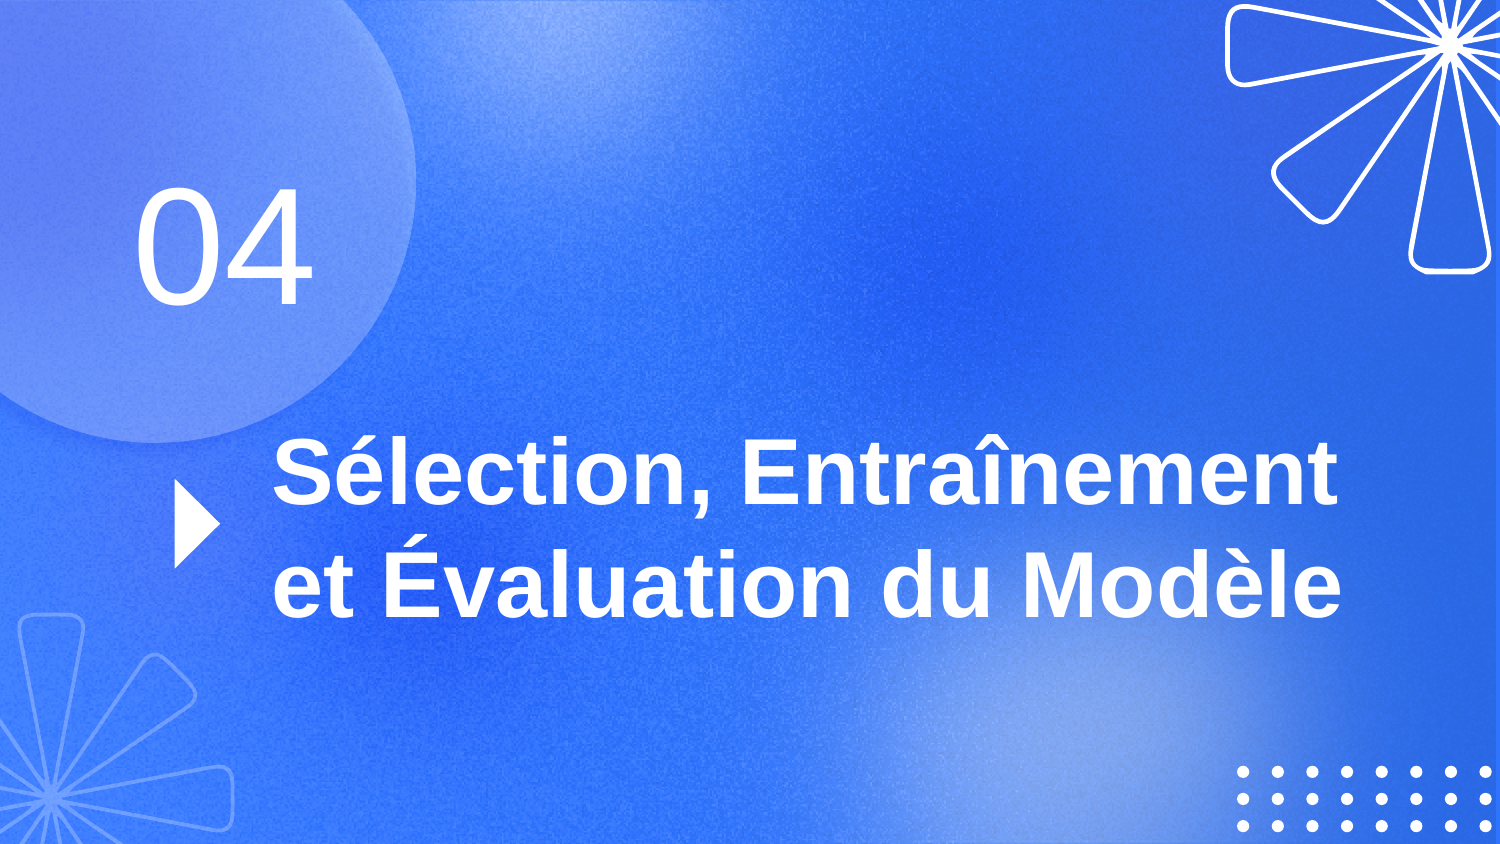

04
# Sélection, Entraînement et Évaluation du Modèle